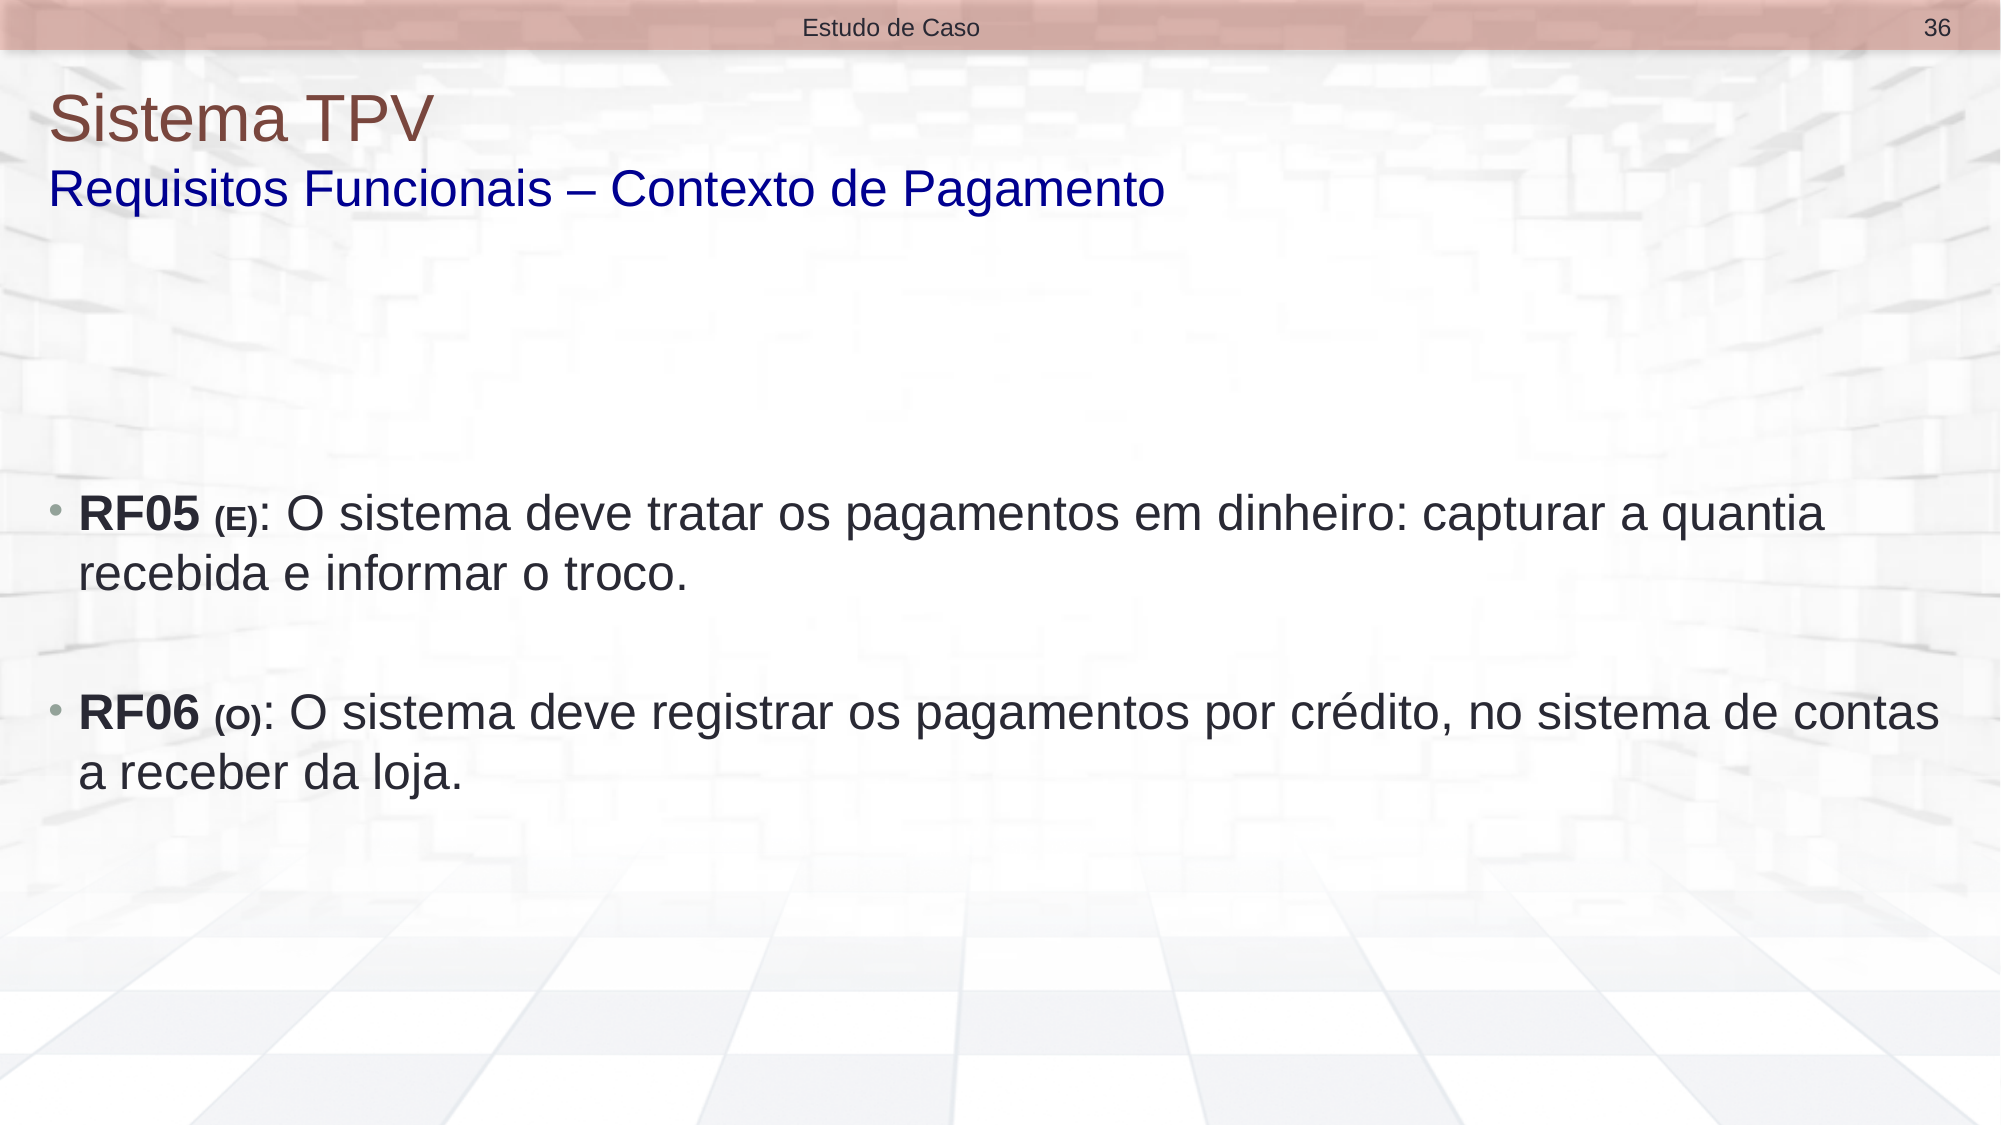

36
Estudo de Caso
# Sistema TPV Requisitos Funcionais – Contexto de Pagamento
RF05 (E): O sistema deve tratar os pagamentos em dinheiro: capturar a quantia recebida e informar o troco.

RF06 (O): O sistema deve registrar os pagamentos por crédito, no sistema de contas a receber da loja.